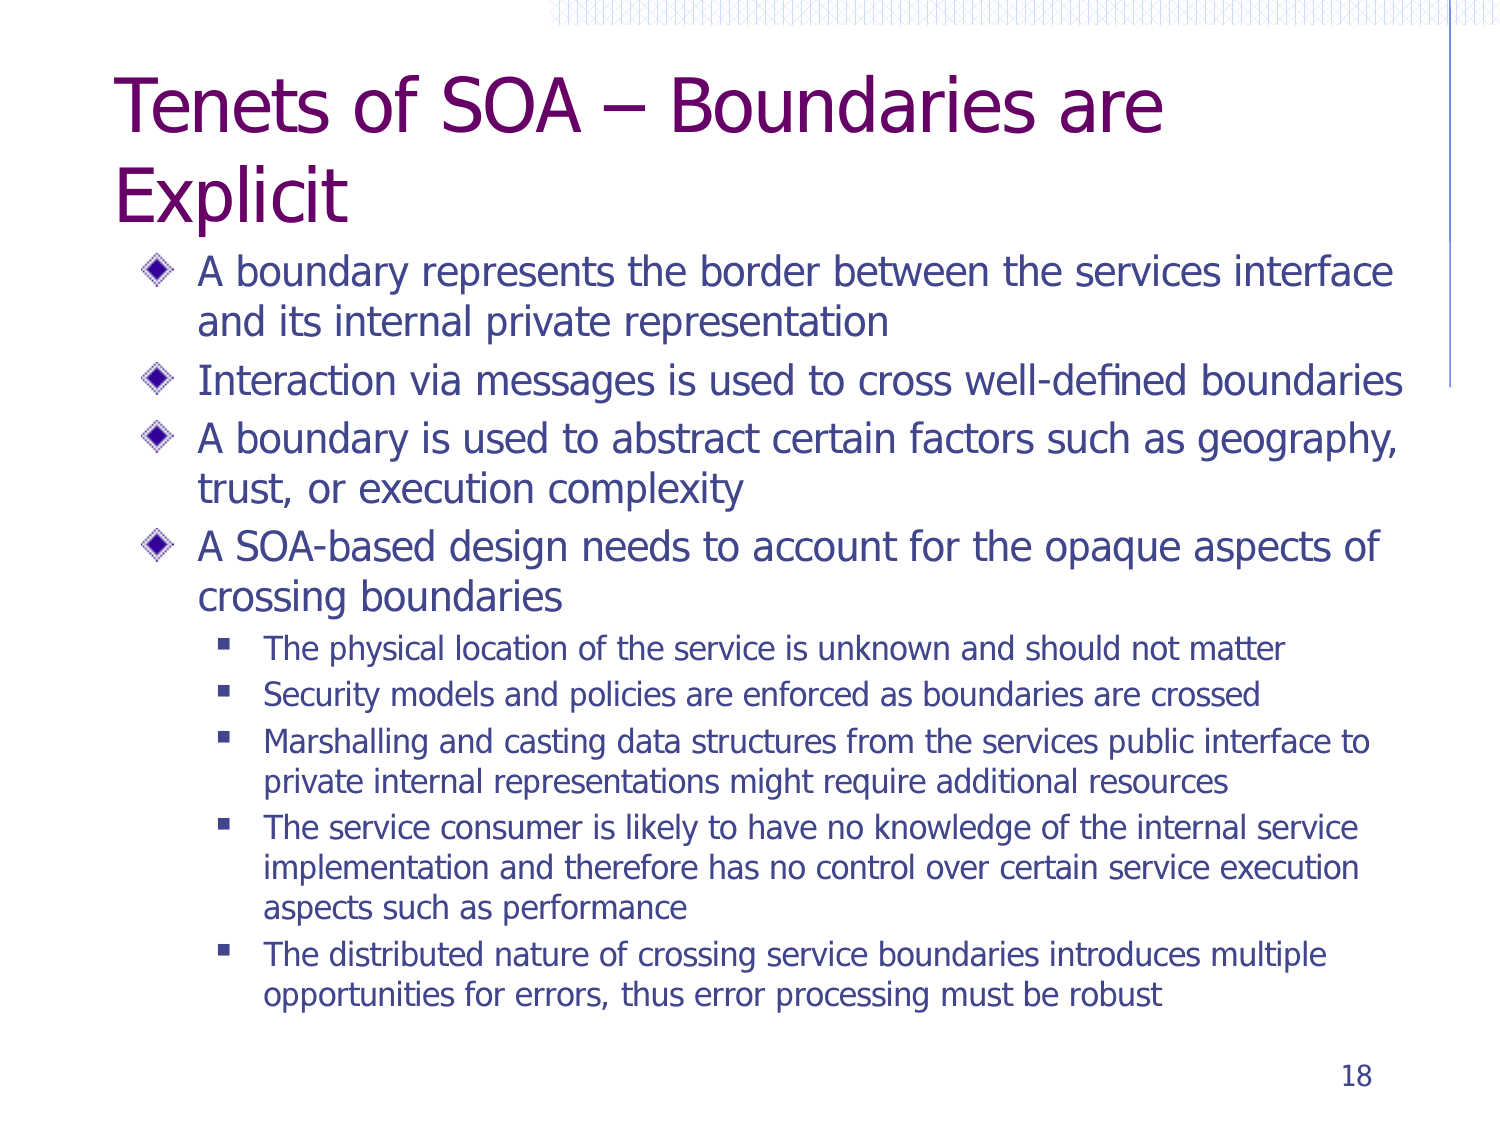

# Tenets of SOA – Boundaries are Explicit
A boundary represents the border between the services interface and its internal private representation
Interaction via messages is used to cross well-defined boundaries
A boundary is used to abstract certain factors such as geography, trust, or execution complexity
A SOA-based design needs to account for the opaque aspects of crossing boundaries
The physical location of the service is unknown and should not matter
Security models and policies are enforced as boundaries are crossed
Marshalling and casting data structures from the services public interface to private internal representations might require additional resources
The service consumer is likely to have no knowledge of the internal service implementation and therefore has no control over certain service execution aspects such as performance
The distributed nature of crossing service boundaries introduces multiple opportunities for errors, thus error processing must be robust

18